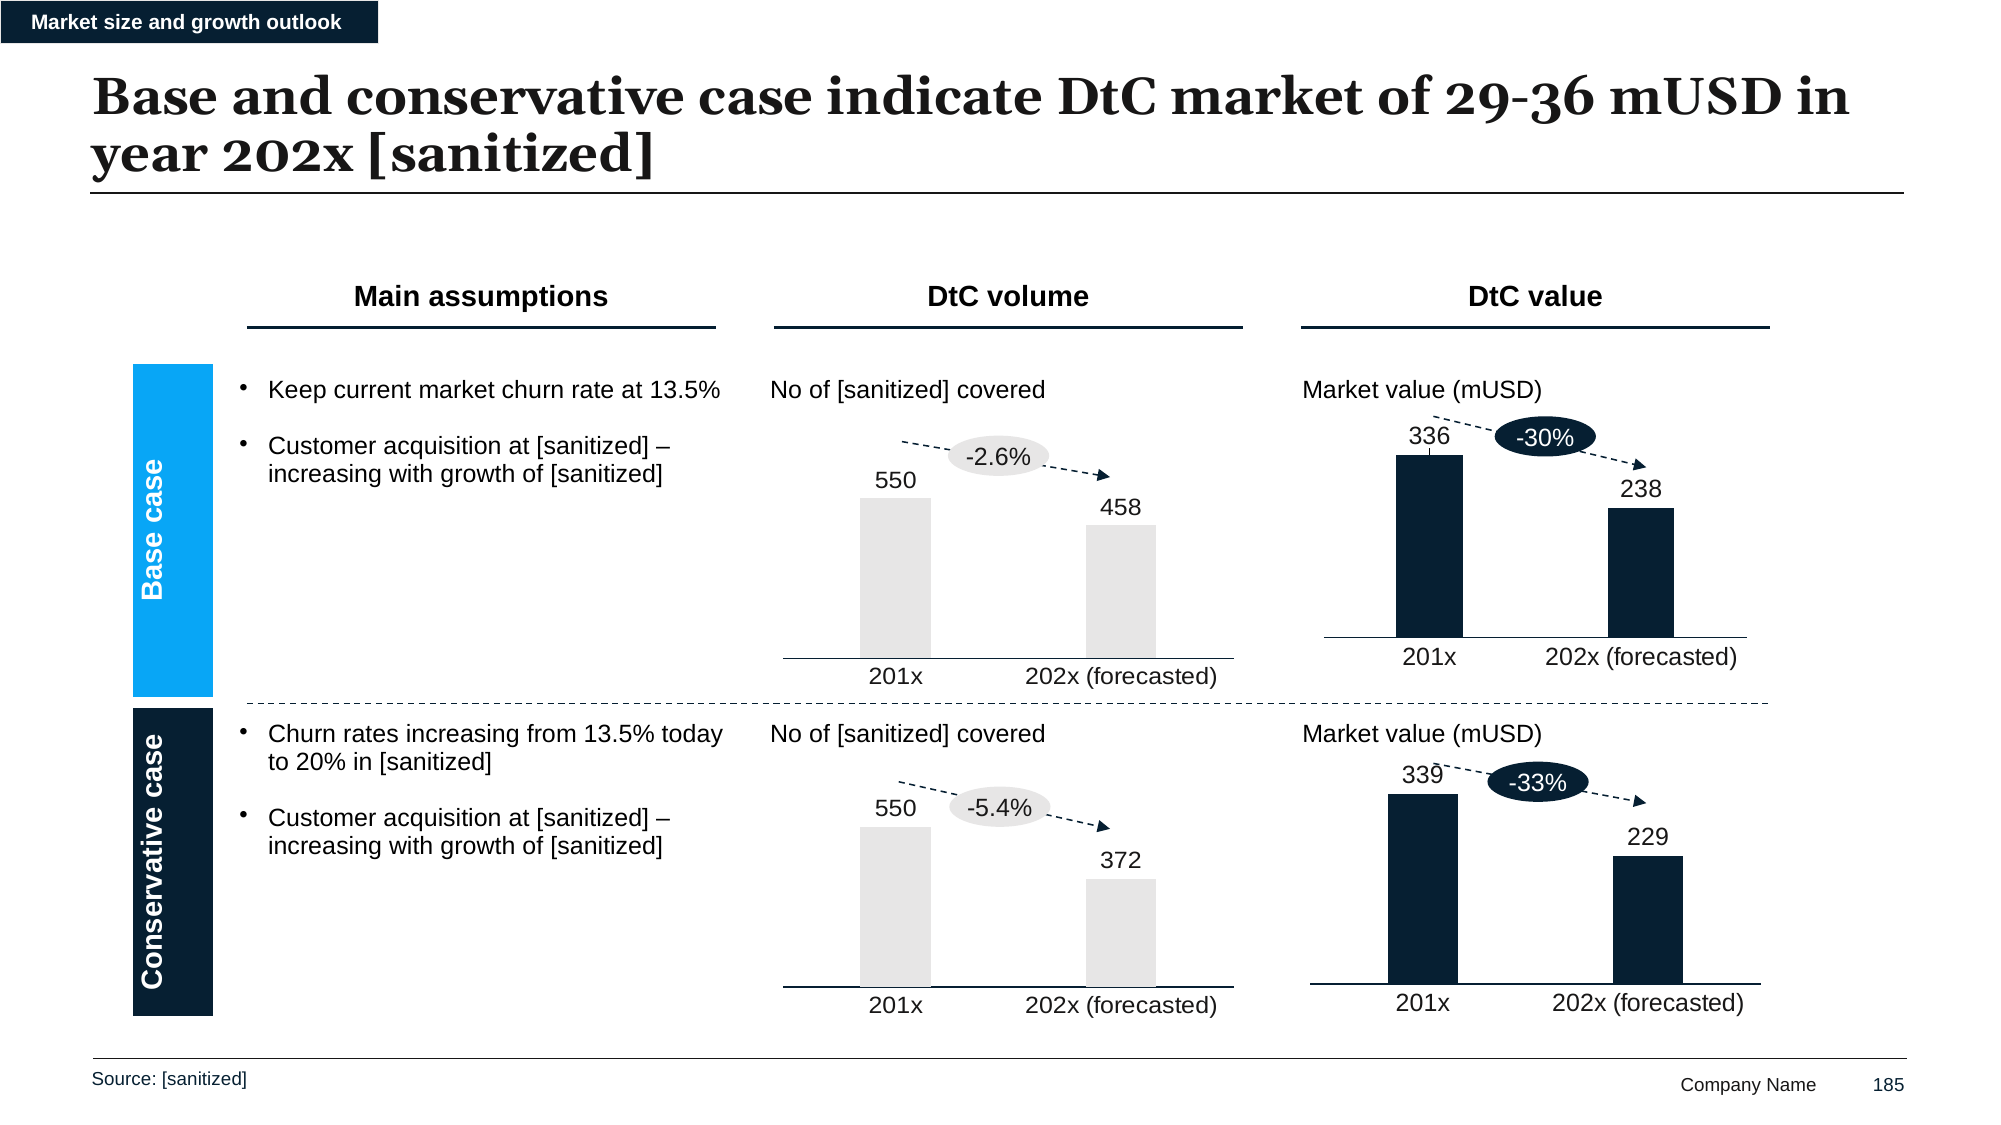

Market size and growth outlook
# Base and conservative case indicate DtC market of 29-36 mUSD in year 202x [sanitized]
Main assumptions
DtC volume
DtC value
| Base case | Keep current market churn rate at 13.5% Customer acquisition at [sanitized] – increasing with growth of [sanitized] | No of [sanitized] covered | Market value (mUSD) |
| --- | --- | --- | --- |
| Conservative case | Churn rates increasing from 13.5% today to 20% in [sanitized] Customer acquisition at [sanitized] – increasing with growth of [sanitized] | No of [sanitized] covered | Market value (mUSD) |
-30%

### Chart

| Category | Value |
|---|---|
| 201x | 335.8 |
| 202x (forecasted) | 237.9 |
-2.6%

### Chart

| Category | Number of x |
|---|---|
| 201x | 550.0 |
| 202x (forecasted) | 458.0 |

### Chart

| Category | Number of cars |
|---|---|
| 201x | 339.3 |
| 202x (forecasted) | 229.0 |
-33%
-5.4%

### Chart

| Category | Number of x |
|---|---|
| 201x | 550.0 |
| 202x (forecasted) | 372.0 |
Source: [sanitized]
185